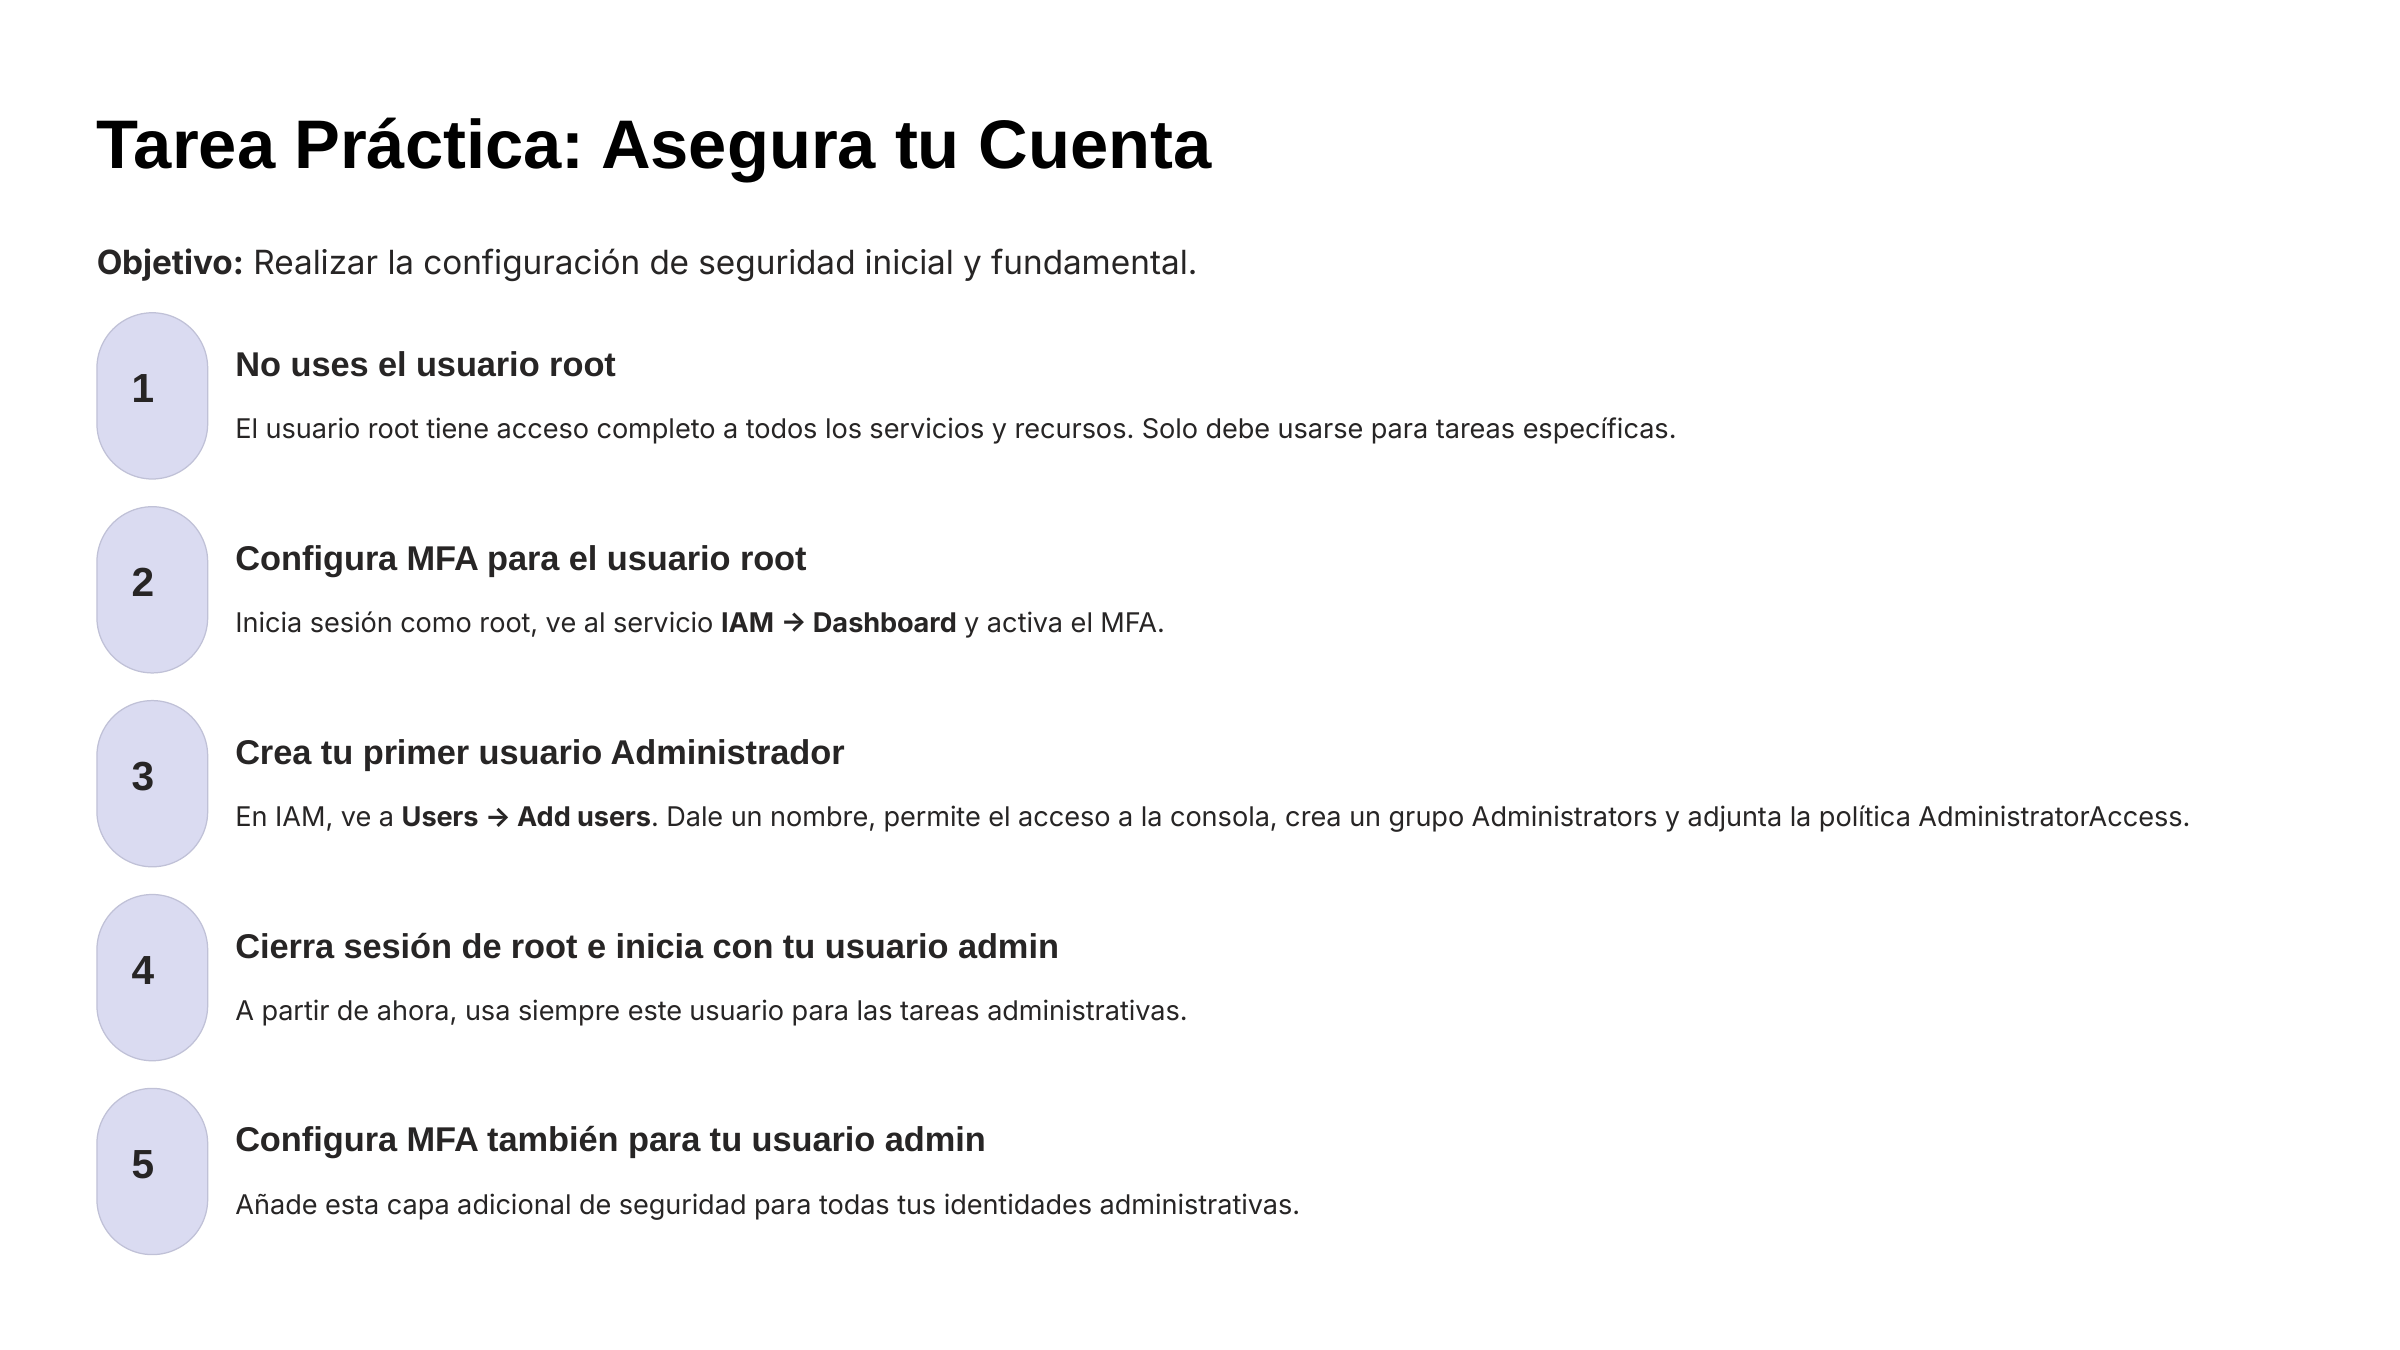

Tarea Práctica: Asegura tu Cuenta
Objetivo: Realizar la configuración de seguridad inicial y fundamental.

No uses el usuario root
1
El usuario root tiene acceso completo a todos los servicios y recursos. Solo debe usarse para tareas específicas.

Configura MFA para el usuario root
2
Inicia sesión como root, ve al servicio IAM -> Dashboard y activa el MFA.

Crea tu primer usuario Administrador
3
En IAM, ve a Users -> Add users. Dale un nombre, permite el acceso a la consola, crea un grupo Administrators y adjunta la política AdministratorAccess.

Cierra sesión de root e inicia con tu usuario admin
4
A partir de ahora, usa siempre este usuario para las tareas administrativas.

Configura MFA también para tu usuario admin
5
Añade esta capa adicional de seguridad para todas tus identidades administrativas.